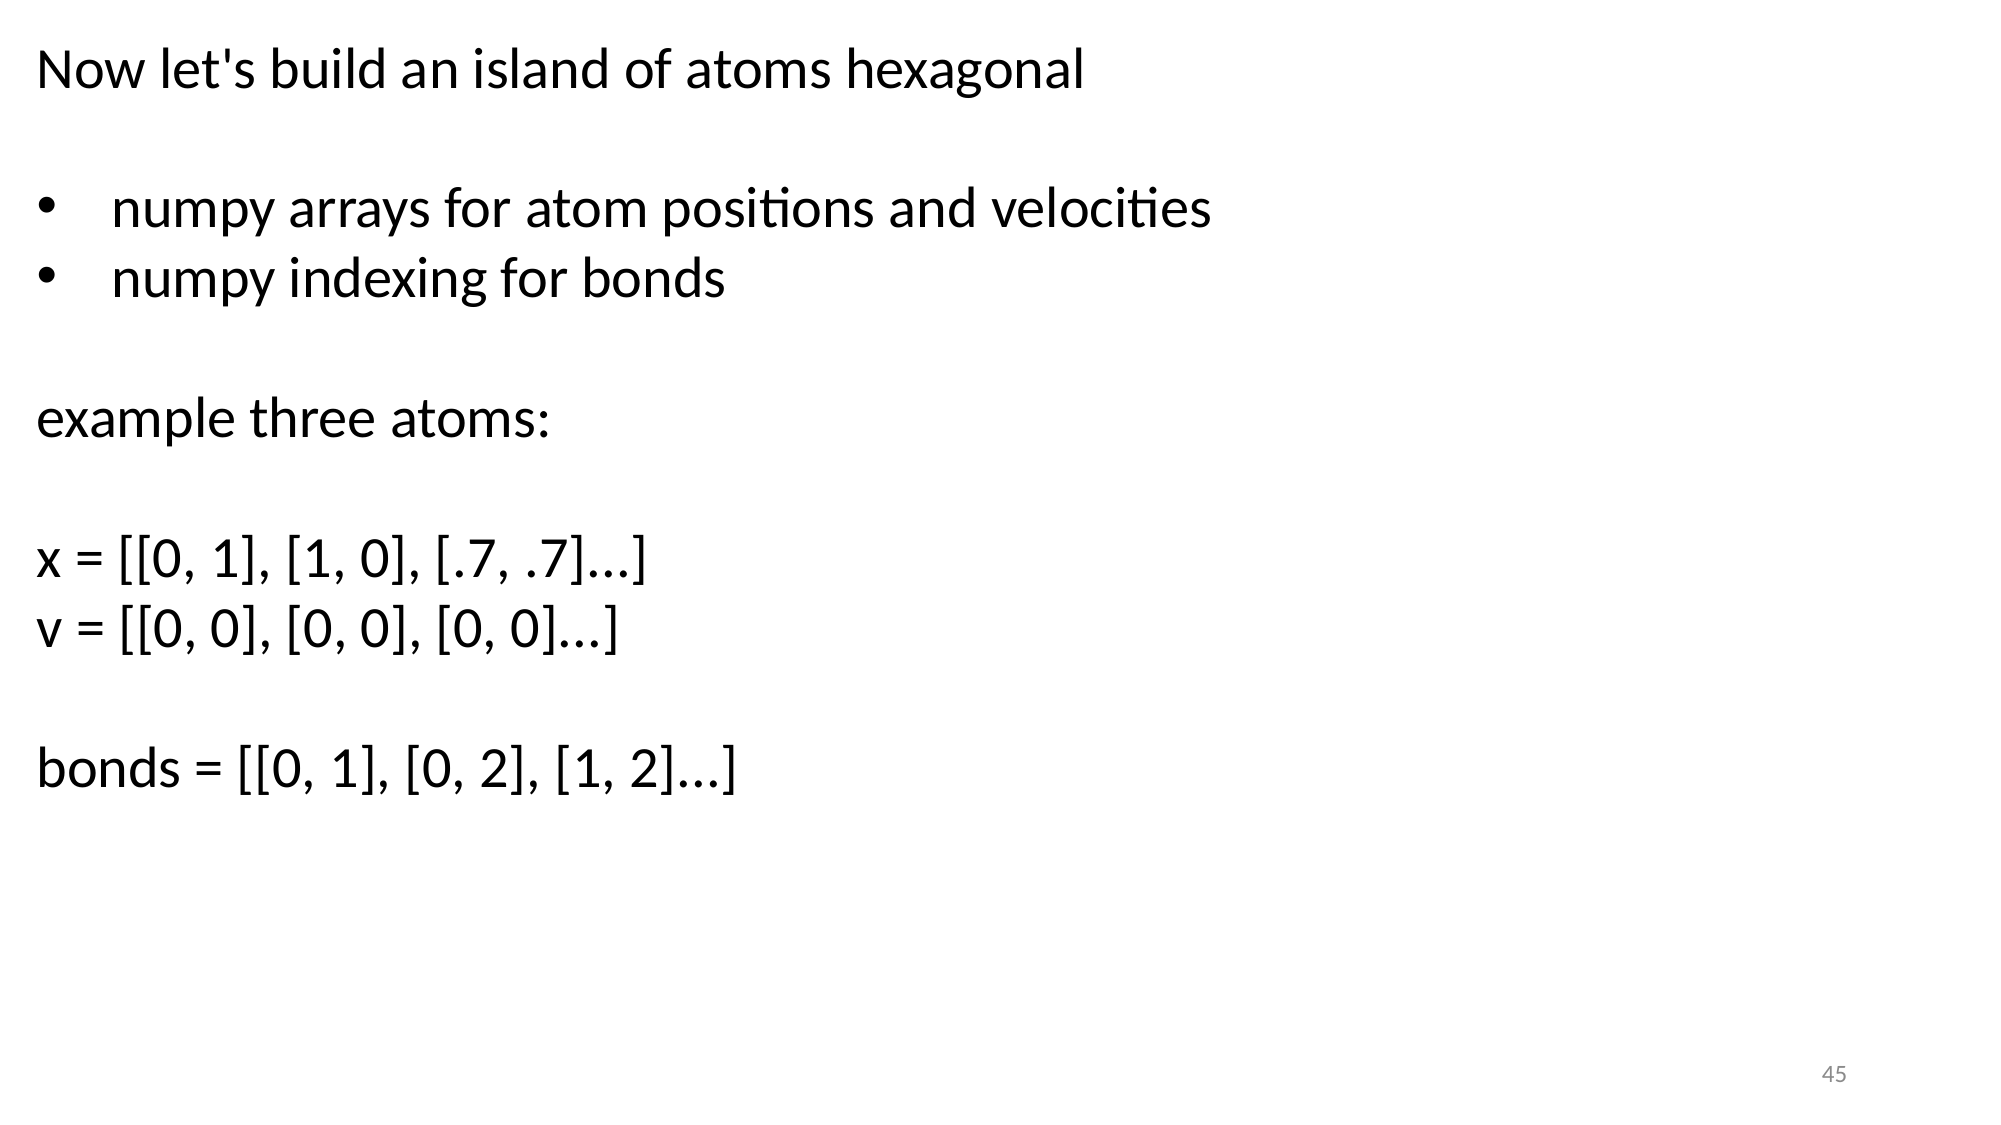

Now let's build an island of atoms hexagonal

numpy arrays for atom positions and velocities
numpy indexing for bonds

example three atoms:

x = [[0, 1], [1, 0], [.7, .7]...]
v = [[0, 0], [0, 0], [0, 0]...]

bonds = [[0, 1], [0, 2], [1, 2]...]

45